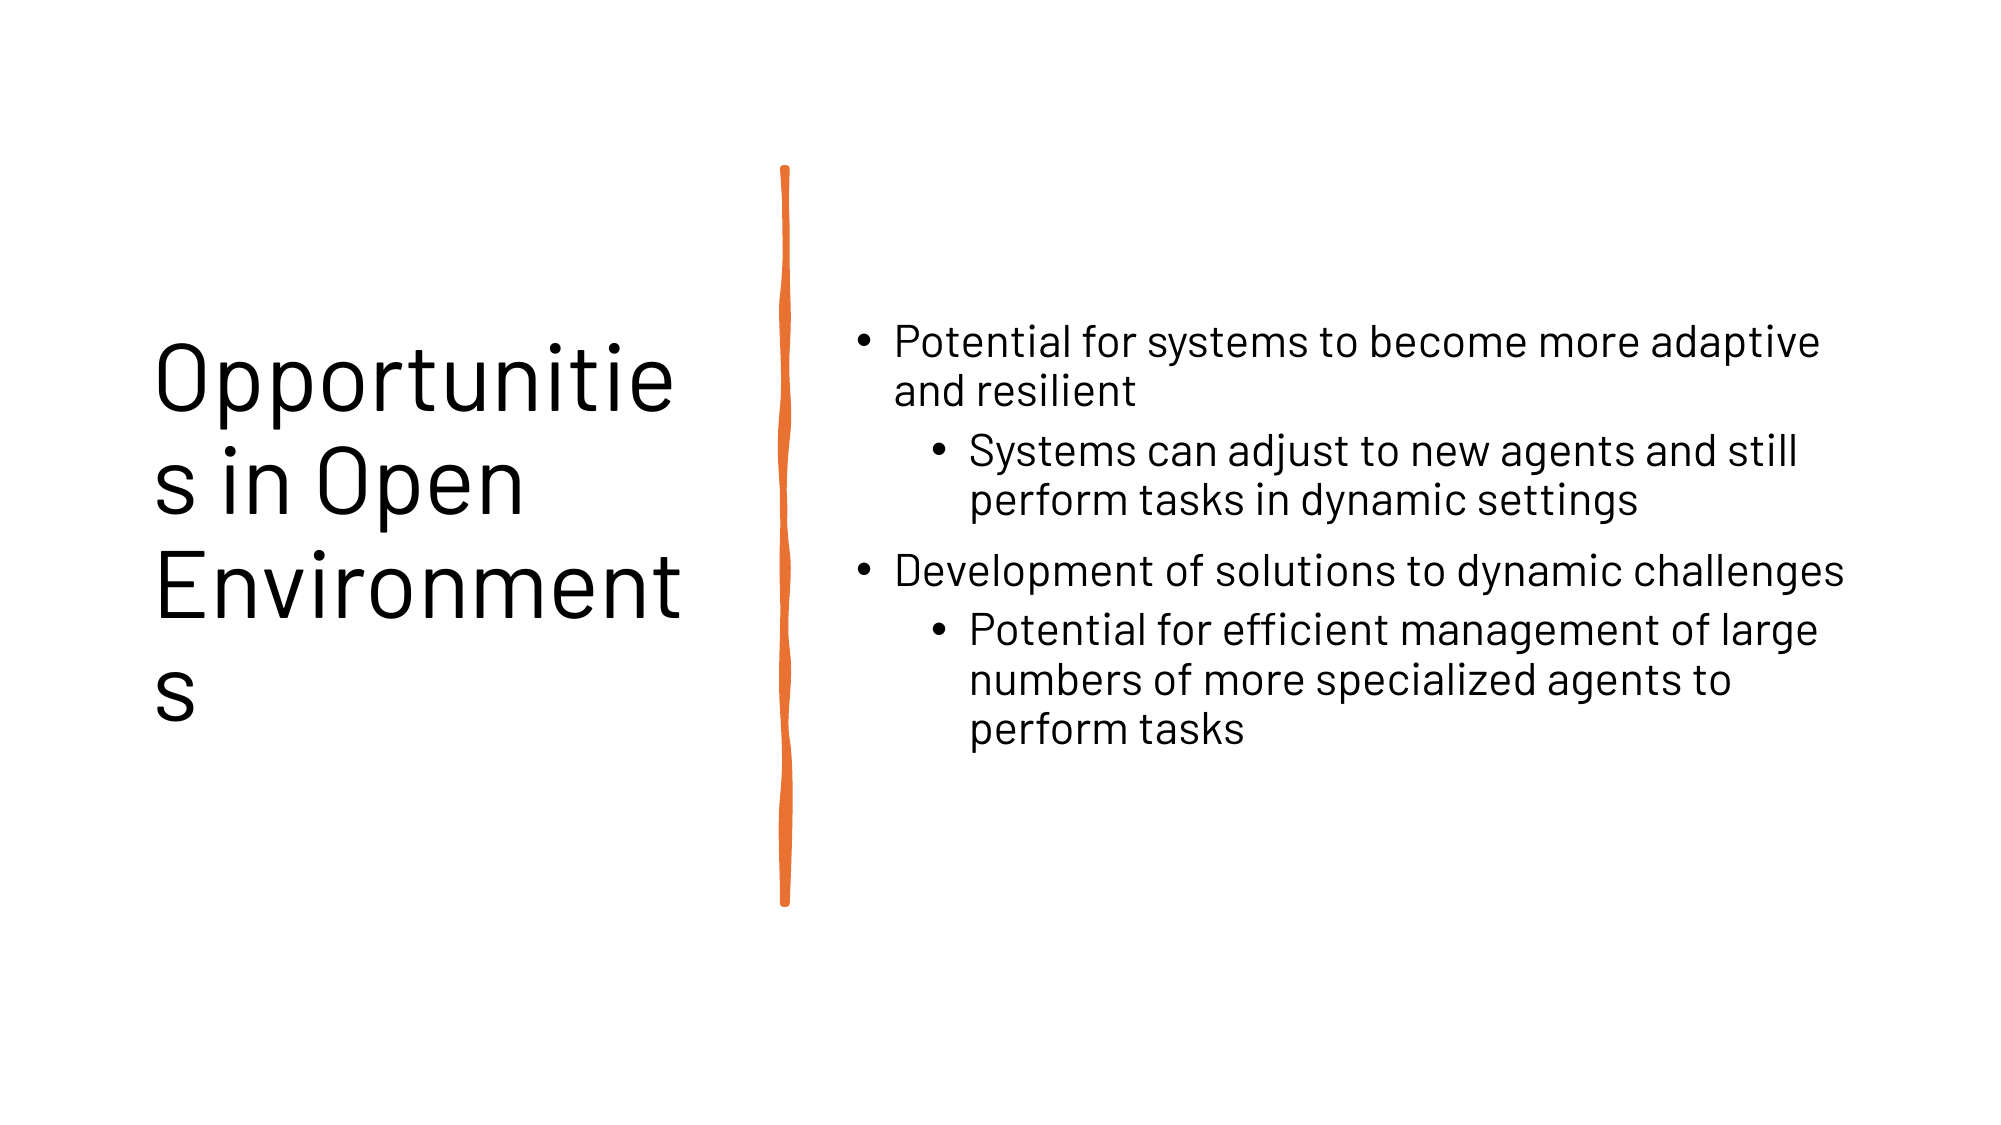

# Opportunities in Open Environments
Potential for systems to become more adaptive and resilient
Systems can adjust to new agents and still perform tasks in dynamic settings
Development of solutions to dynamic challenges
Potential for efficient management of large numbers of more specialized agents to perform tasks